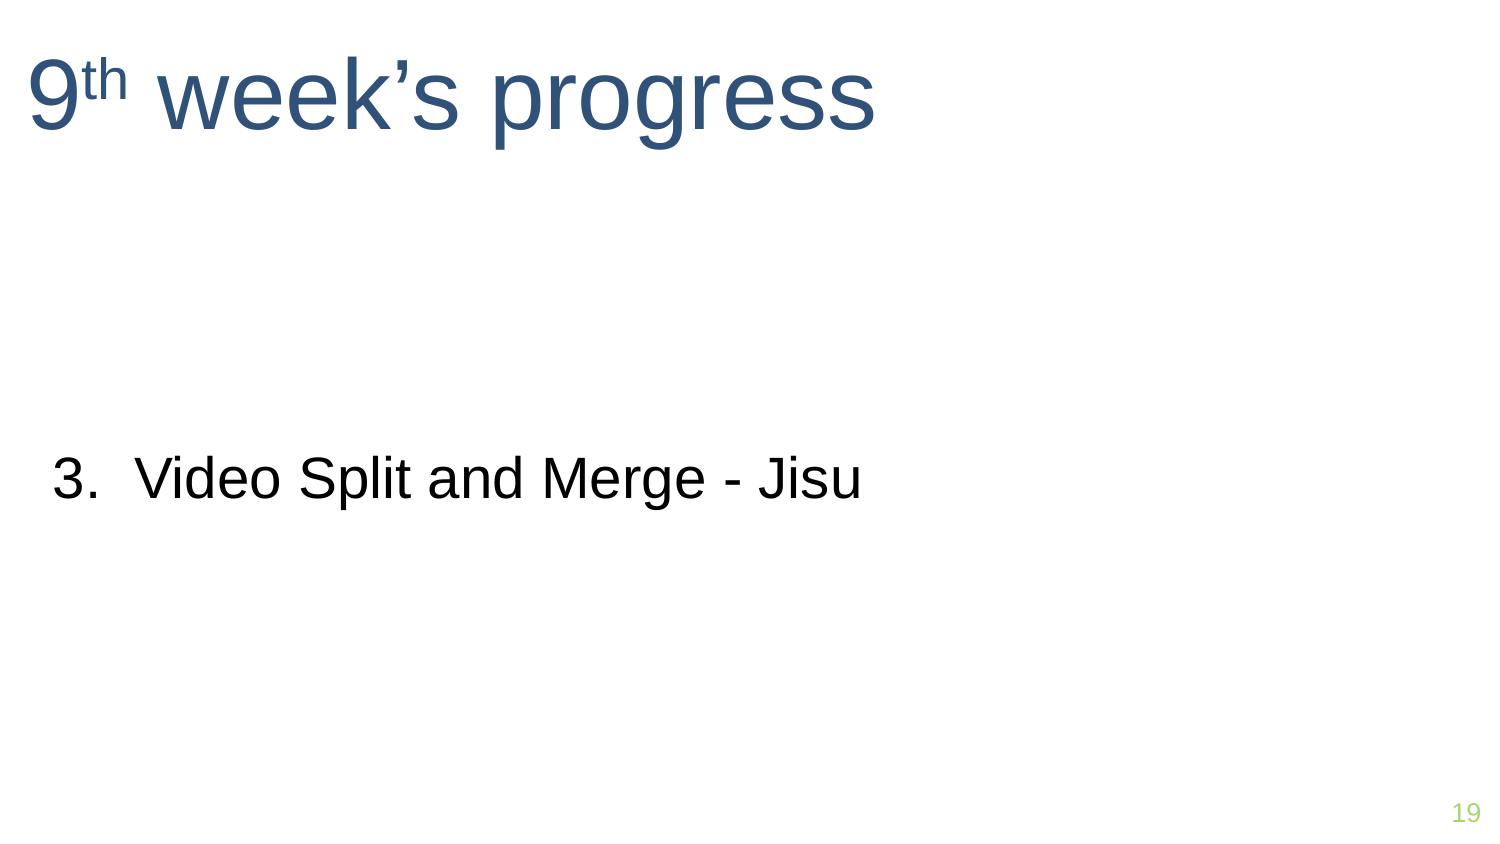

9th week’s progress
3.  Video Split and Merge - Jisu
19